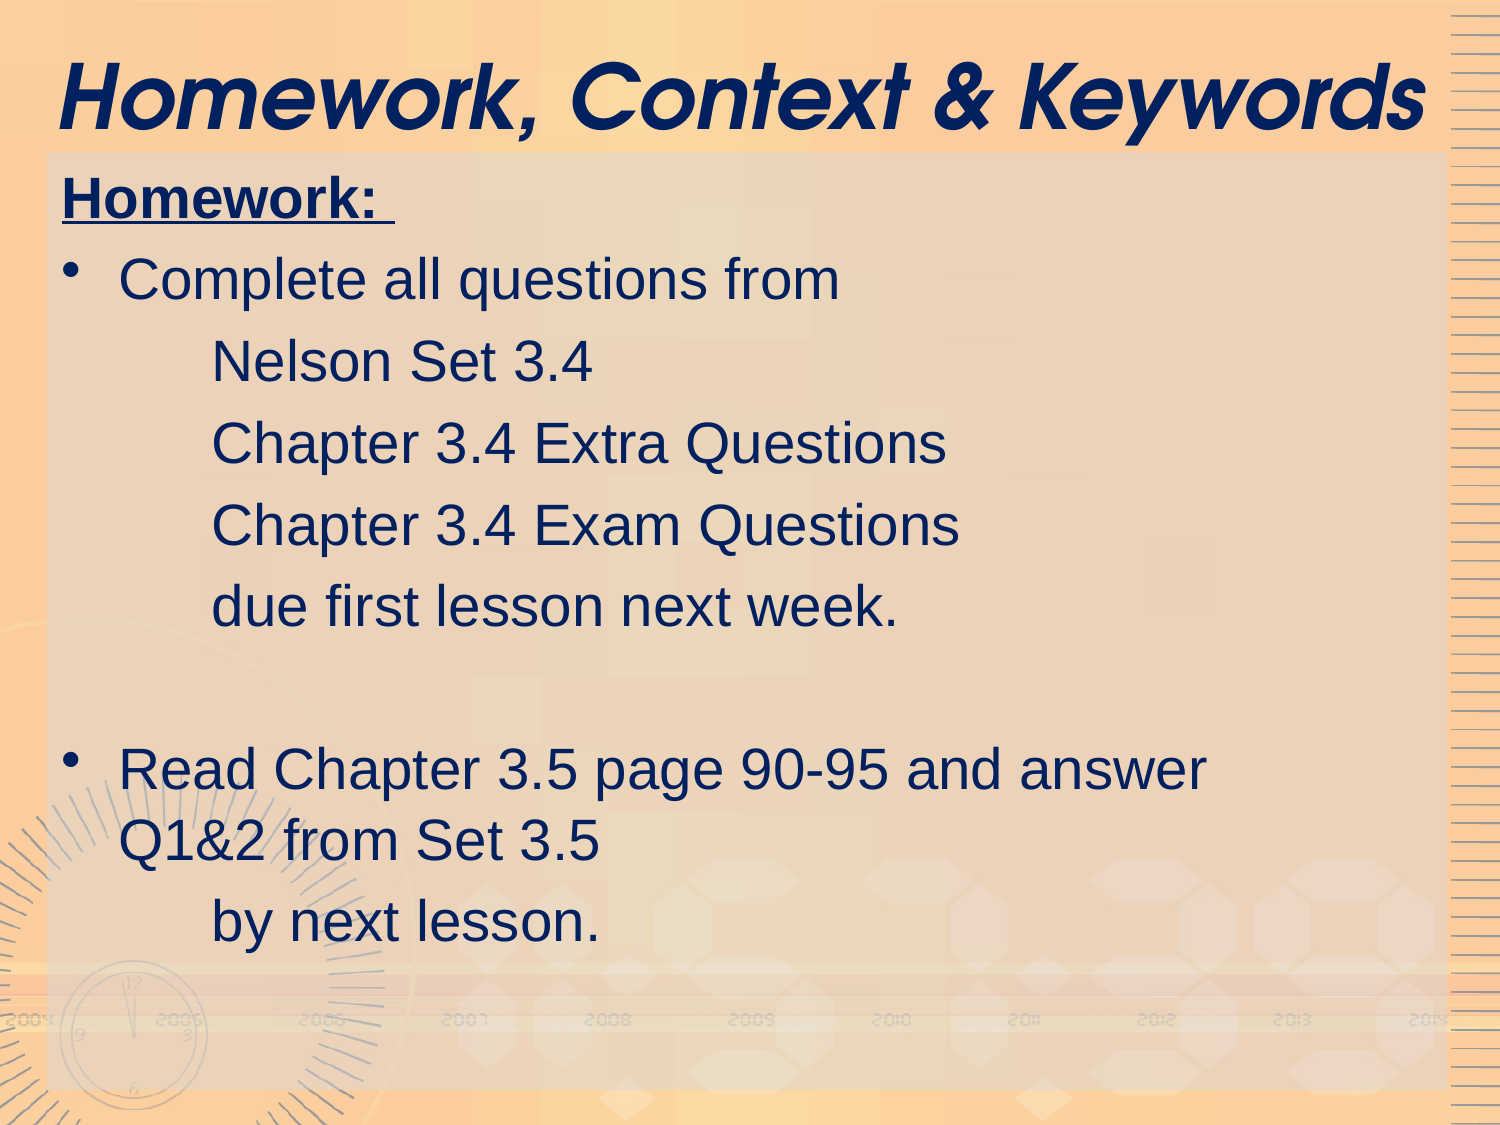

# Homework, Context & Keywords
Homework:
Complete all questions from
	Nelson Set 3.4
	Chapter 3.4 Extra Questions
	Chapter 3.4 Exam Questions
	due first lesson next week.

Read Chapter 3.5 page 90-95 and answer      	Q1&2 from Set 3.5
	by next lesson.